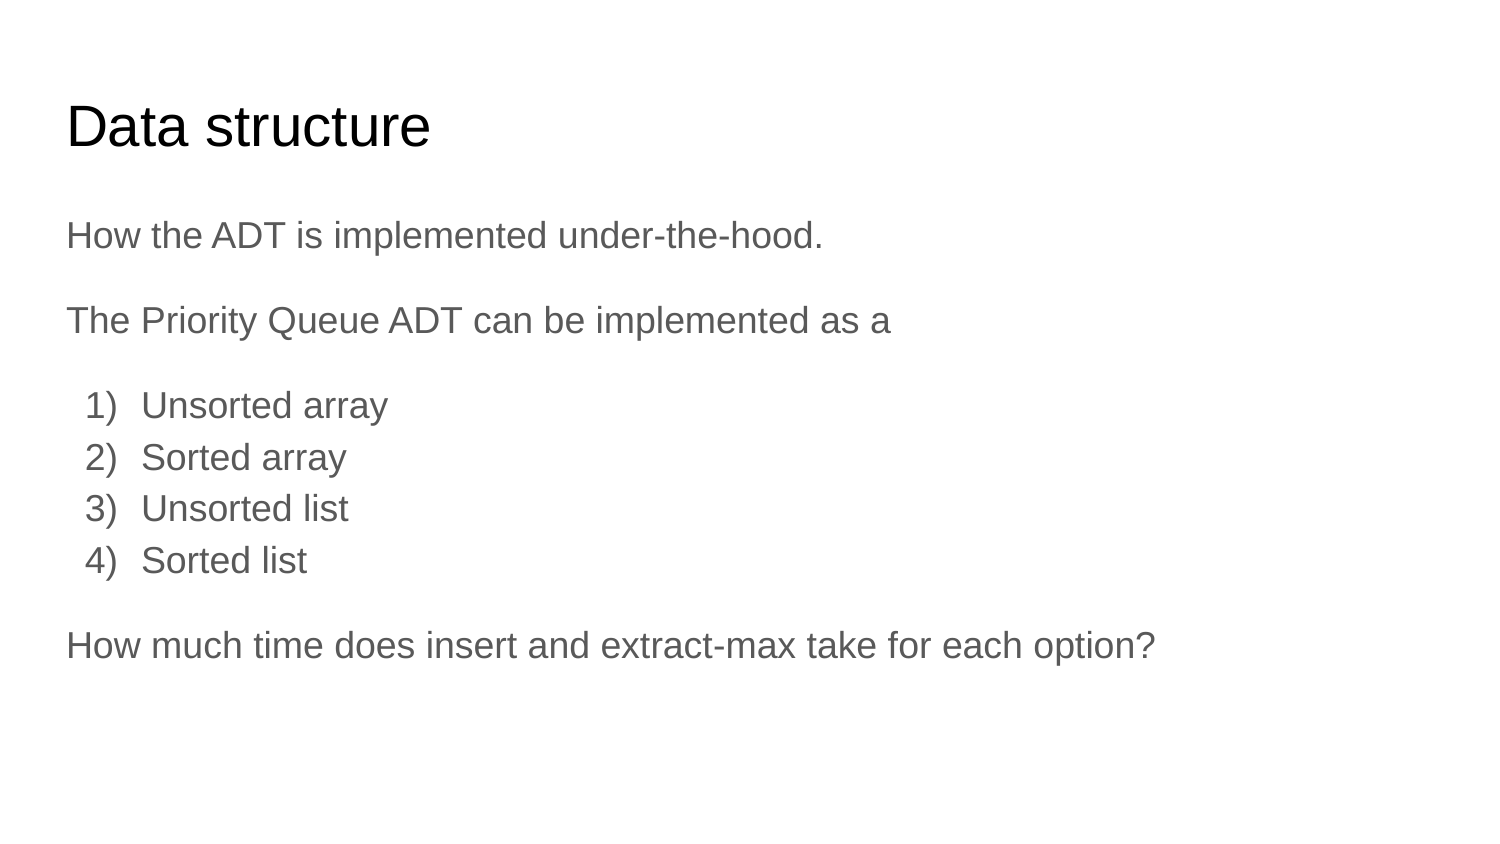

# Data structure
How the ADT is implemented under-the-hood.
The Priority Queue ADT can be implemented as a
Unsorted array
Sorted array
Unsorted list
Sorted list
How much time does insert and extract-max take for each option?